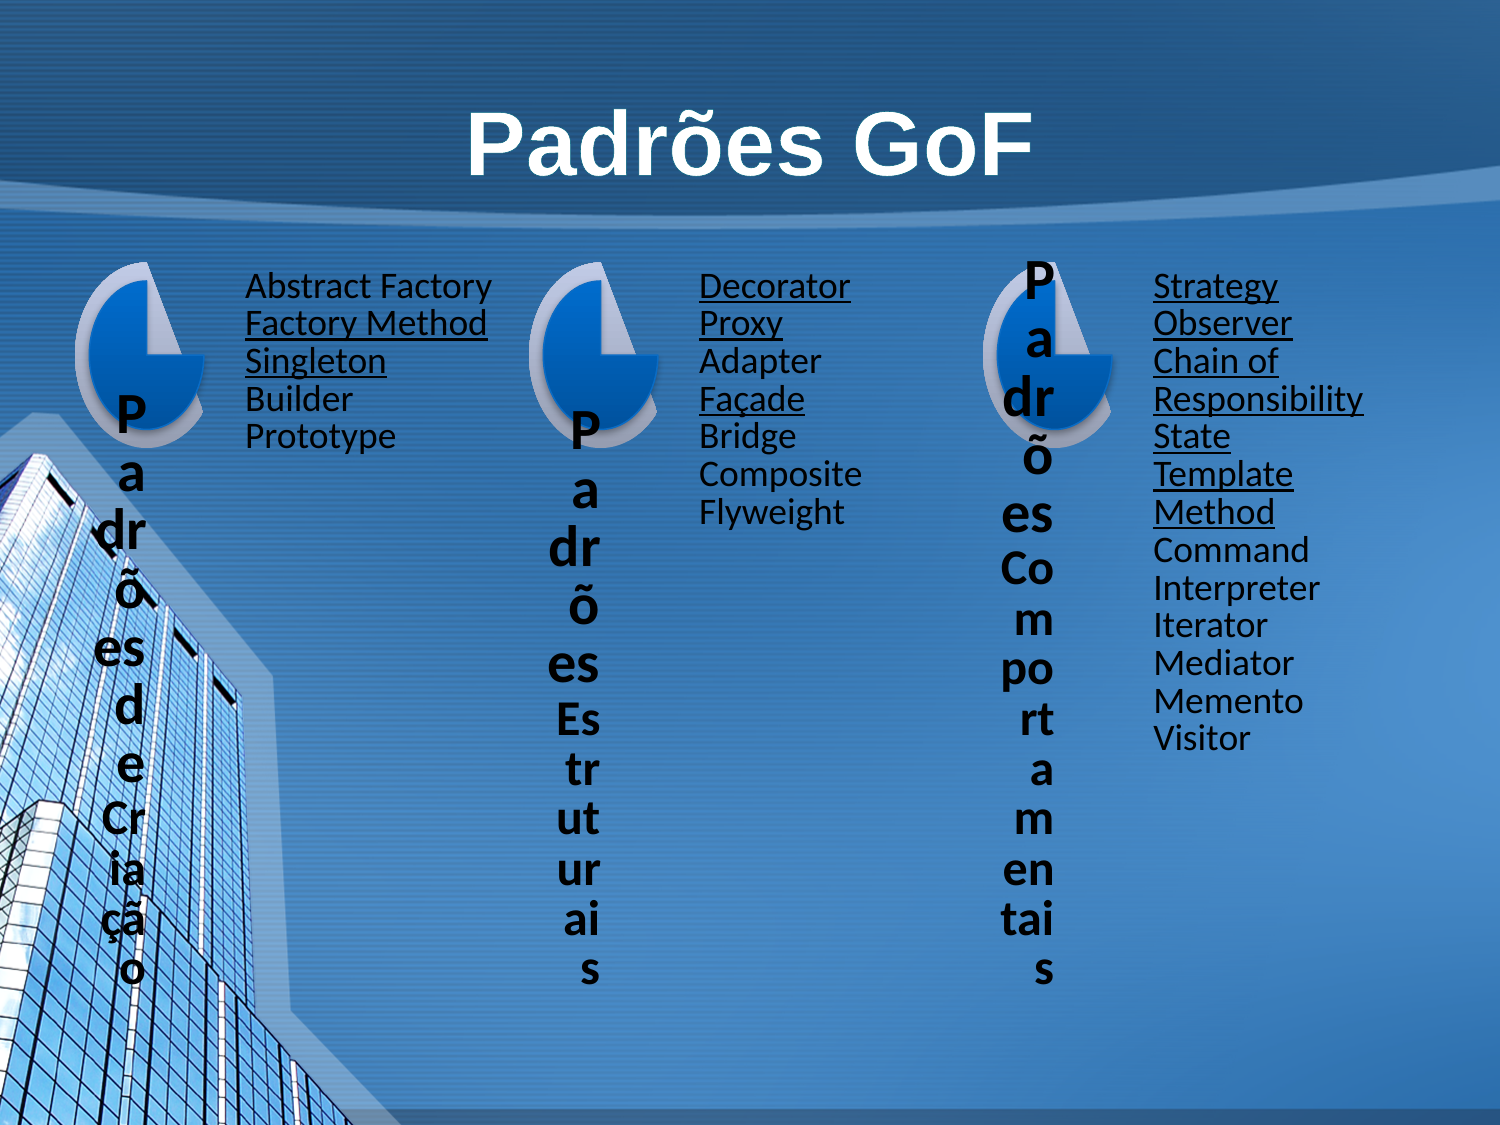

# Padrões GoF
Padrões de Criação
Padrões Estruturais
Factory Method
Decorator
Proxy
Façade
Padrões Comportamentais
Strategy
Observer
Chain of Responsibility
Singleton
Template Method
Abstract Factory
Prototype
Adapter
Bridge
Composite
Flyweight
Builder
State
Command
Interpreter
Iterator
Mediator
Memento
Visitor